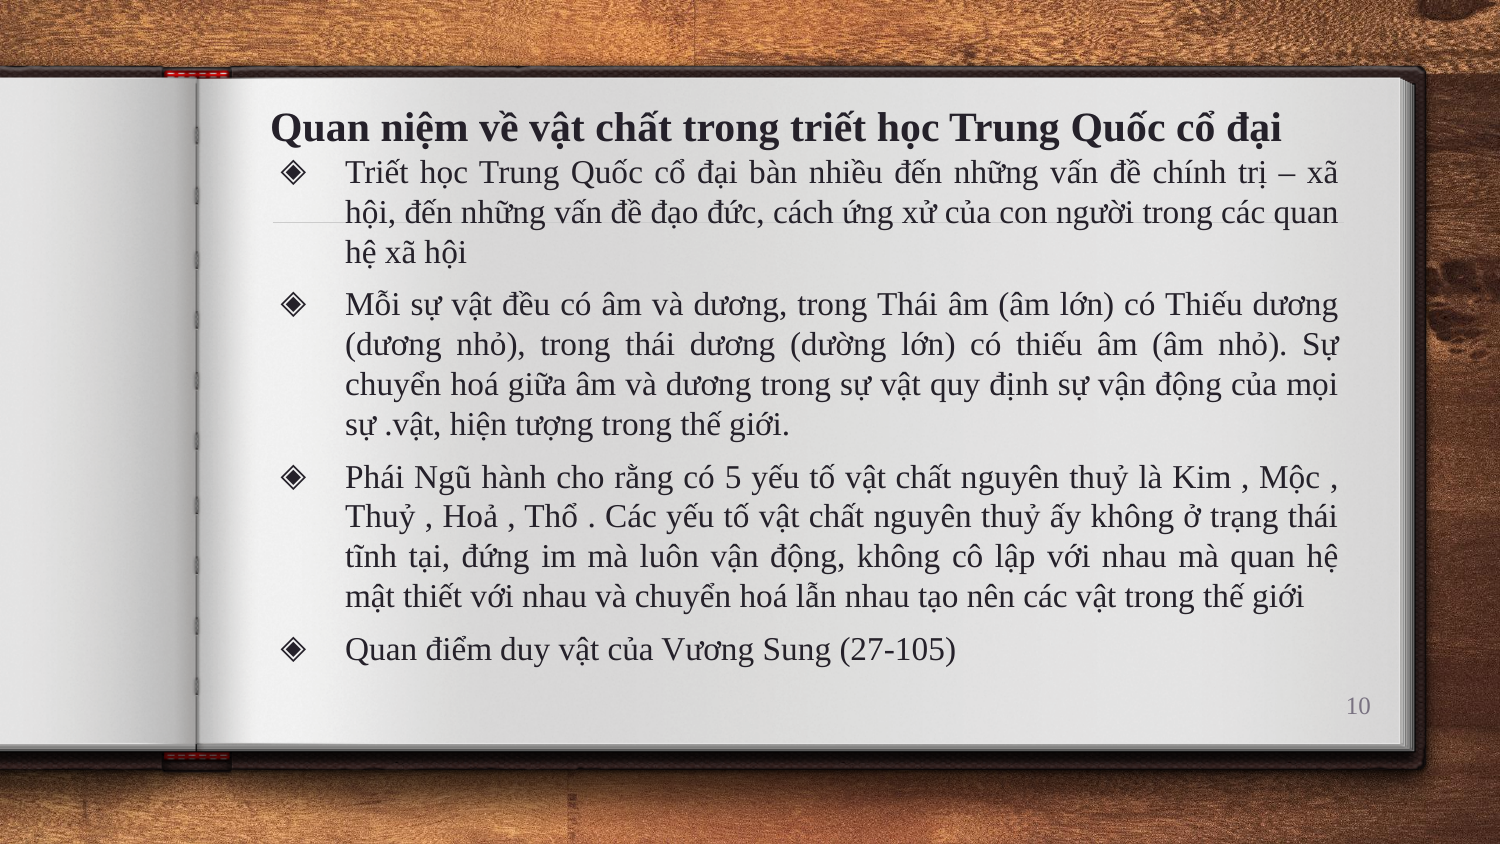

# Quan niệm về vật chất trong triết học Trung Quốc cổ đại
Triết học Trung Quốc cổ đại bàn nhiều đến những vấn đề chính trị – xã hội, đến những vấn đề đạo đức, cách ứng xử của con người trong các quan hệ xã hội
Mỗi sự vật đều có âm và dương, trong Thái âm (âm lớn) có Thiếu dương (dương nhỏ), trong thái dương (dường lớn) có thiếu âm (âm nhỏ). Sự chuyển hoá giữa âm và dương trong sự vật quy định sự vận động của mọi sự .vật, hiện tượng trong thế giới.
Phái Ngũ hành cho rằng có 5 yếu tố vật chất nguyên thuỷ là Kim , Mộc , Thuỷ , Hoả , Thổ . Các yếu tố vật chất nguyên thuỷ ấy không ở trạng thái tĩnh tại, đứng im mà luôn vận động, không cô lập với nhau mà quan hệ mật thiết với nhau và chuyển hoá lẫn nhau tạo nên các vật trong thế giới
Quan điểm duy vật của Vương Sung (27-105)
10